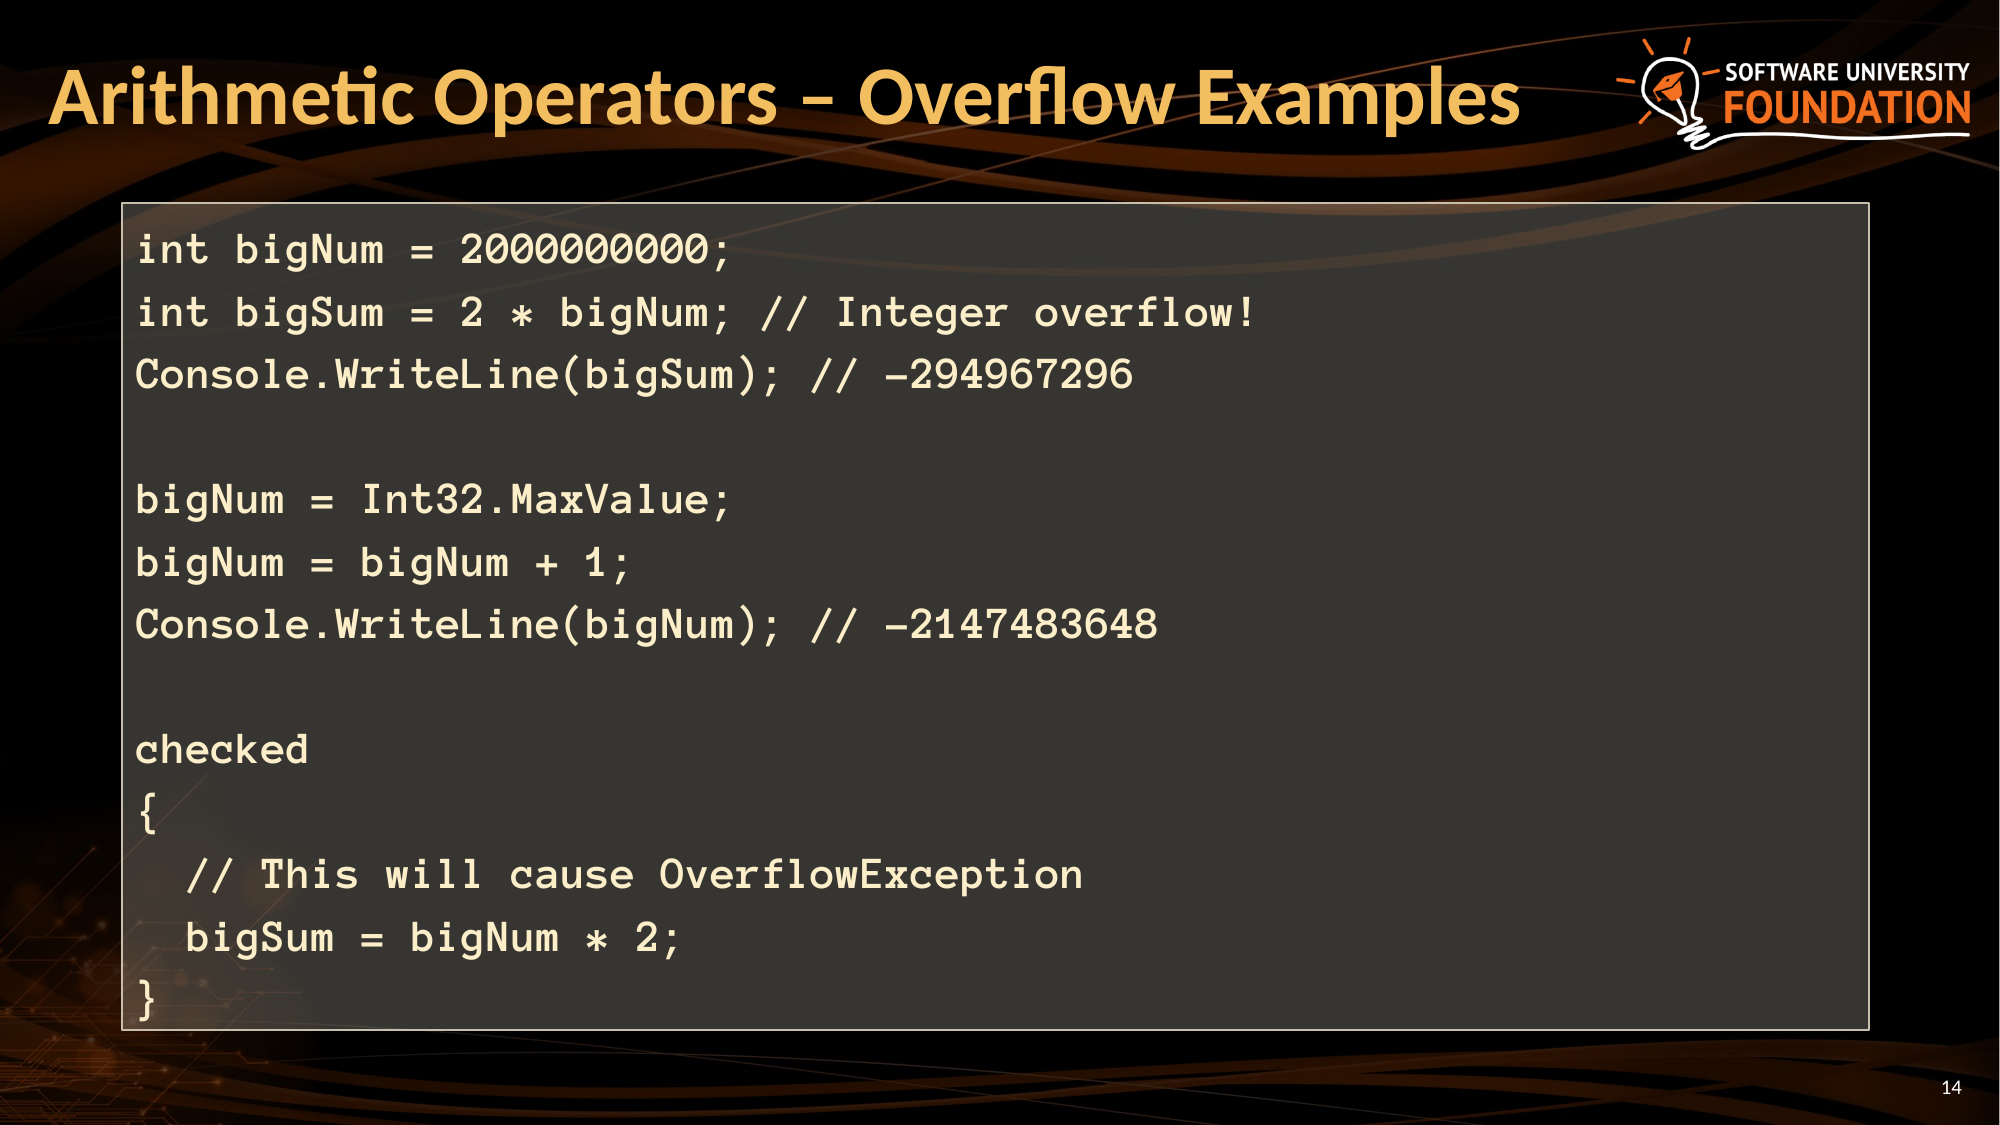

# Arithmetic Operators – Overflow Examples
int bigNum = 2000000000;
int bigSum = 2 * bigNum; // Integer overflow!
Console.WriteLine(bigSum); // -294967296

bigNum = Int32.MaxValue;
bigNum = bigNum + 1;
Console.WriteLine(bigNum); // -2147483648

checked
{
  // This will cause OverflowException
  bigSum = bigNum * 2;
}
14